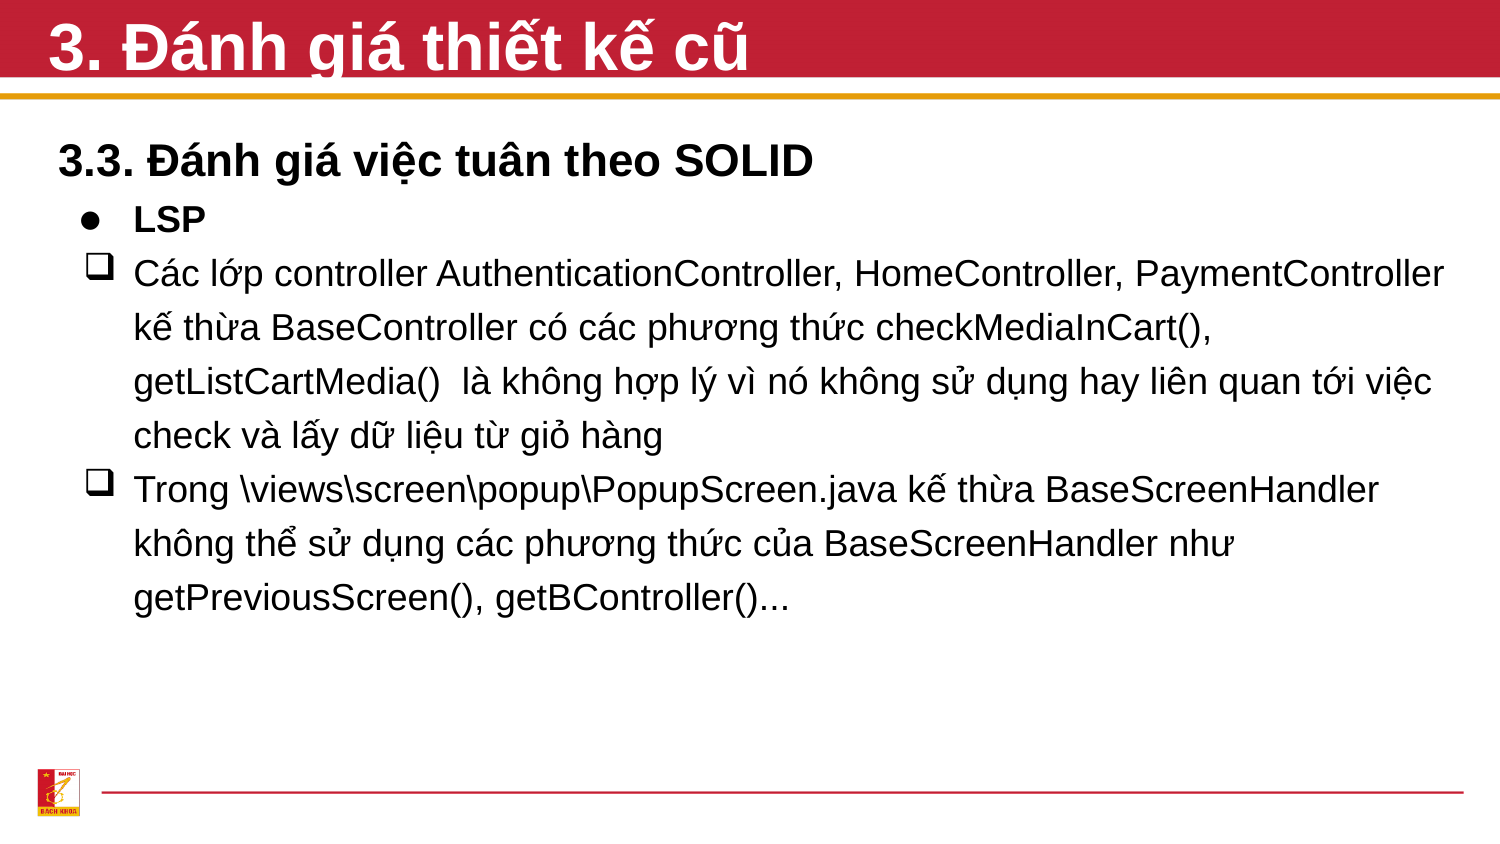

# 3. Đánh giá thiết kế cũ
3.3. Đánh giá việc tuân theo SOLID
LSP
Các lớp controller AuthenticationController, HomeController, PaymentController kế thừa BaseController có các phương thức checkMediaInCart(), getListCartMedia()  là không hợp lý vì nó không sử dụng hay liên quan tới việc check và lấy dữ liệu từ giỏ hàng
Trong \views\screen\popup\PopupScreen.java kế thừa BaseScreenHandler không thể sử dụng các phương thức của BaseScreenHandler như getPreviousScreen(), getBController()...